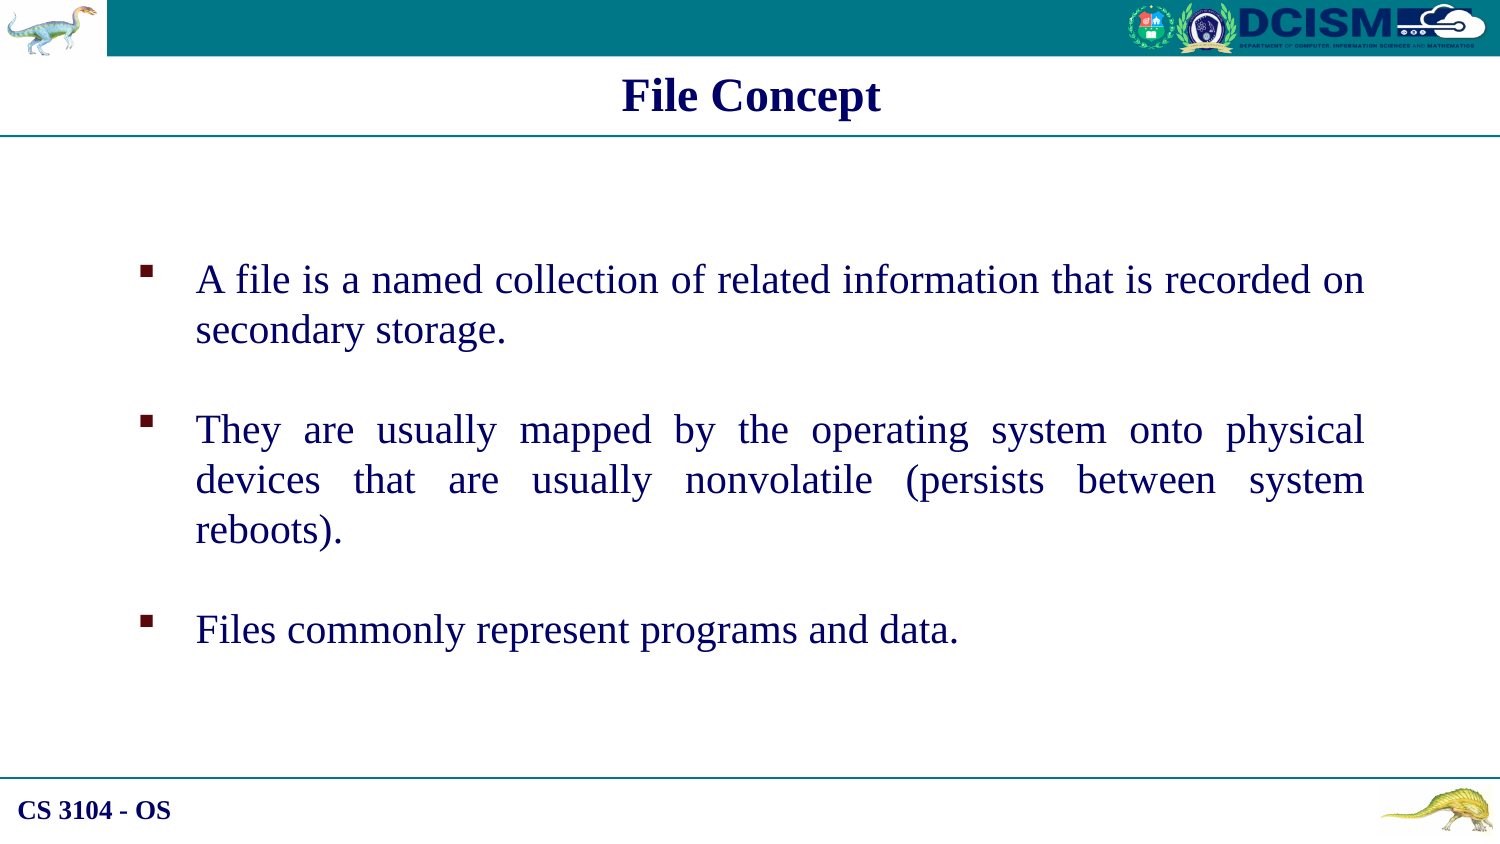

File Concept
A file is a named collection of related information that is recorded on secondary storage.

They are usually mapped by the operating system onto physical devices that are usually nonvolatile (persists between system reboots).

Files commonly represent programs and data.